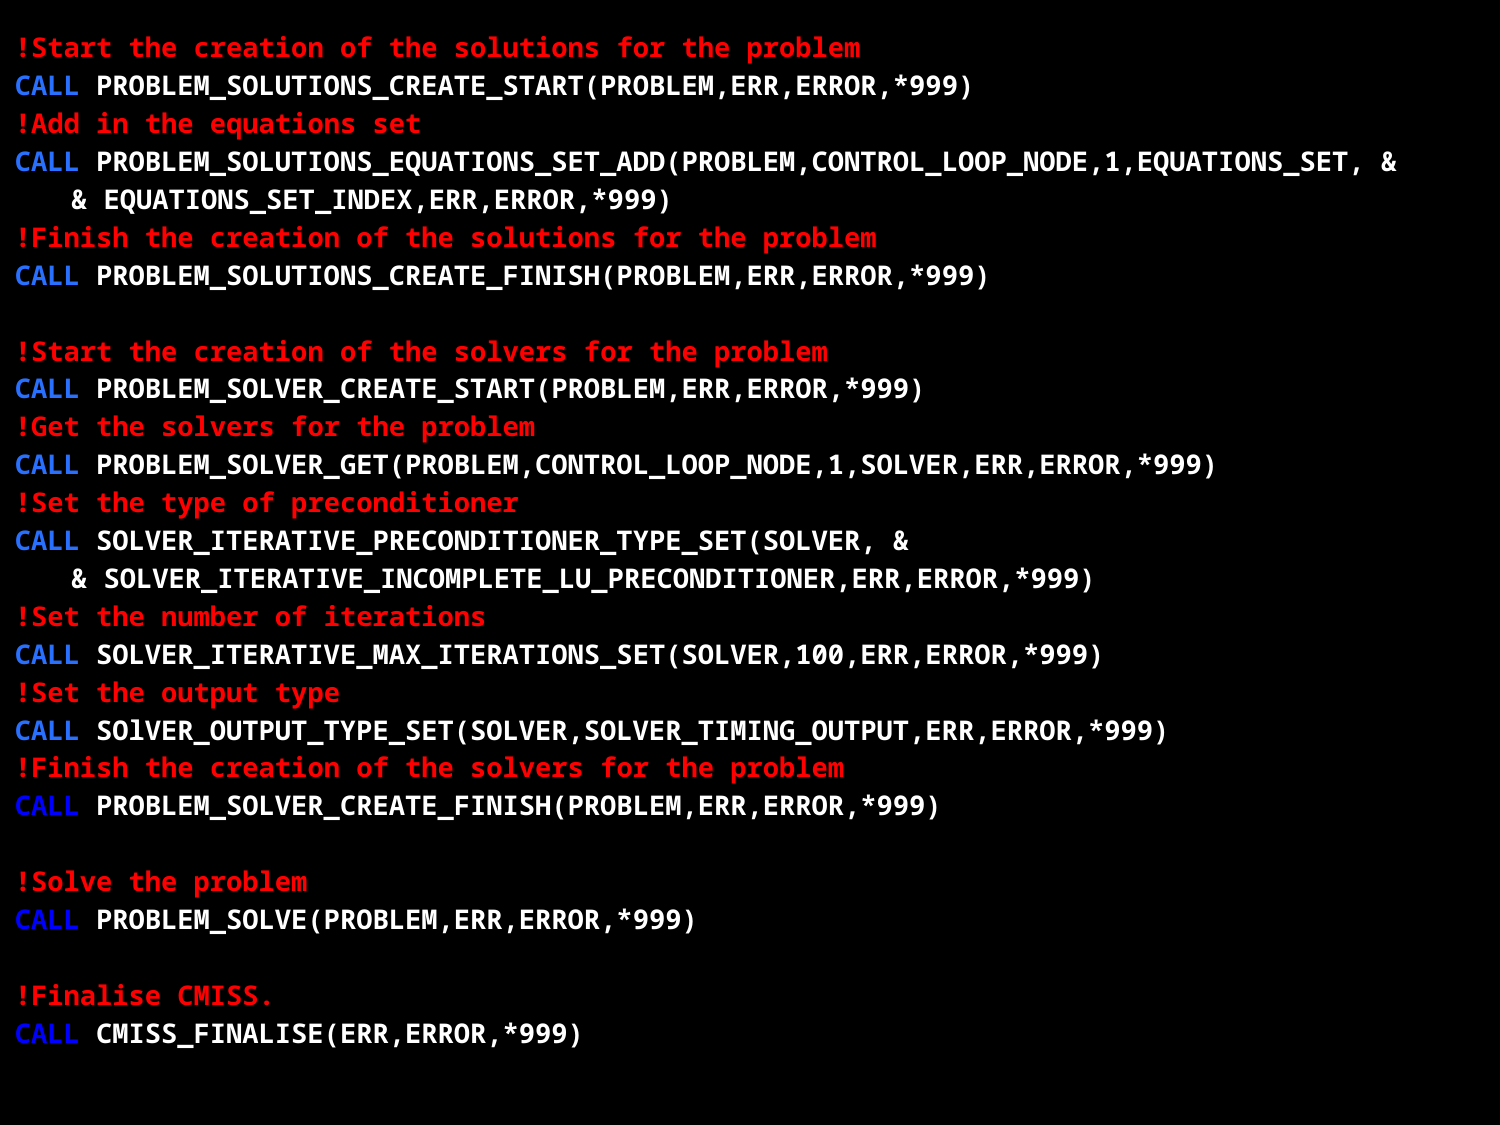

!Start the creation of the solutions for the problem
CALL PROBLEM_SOLUTIONS_CREATE_START(PROBLEM,ERR,ERROR,*999)
!Add in the equations set
CALL PROBLEM_SOLUTIONS_EQUATIONS_SET_ADD(PROBLEM,CONTROL_LOOP_NODE,1,EQUATIONS_SET, &
	& EQUATIONS_SET_INDEX,ERR,ERROR,*999)
!Finish the creation of the solutions for the problem
CALL PROBLEM_SOLUTIONS_CREATE_FINISH(PROBLEM,ERR,ERROR,*999)

!Start the creation of the solvers for the problem
CALL PROBLEM_SOLVER_CREATE_START(PROBLEM,ERR,ERROR,*999)
!Get the solvers for the problem
CALL PROBLEM_SOLVER_GET(PROBLEM,CONTROL_LOOP_NODE,1,SOLVER,ERR,ERROR,*999)
!Set the type of preconditioner
CALL SOLVER_ITERATIVE_PRECONDITIONER_TYPE_SET(SOLVER, &
	& SOLVER_ITERATIVE_INCOMPLETE_LU_PRECONDITIONER,ERR,ERROR,*999)
!Set the number of iterations
CALL SOLVER_ITERATIVE_MAX_ITERATIONS_SET(SOLVER,100,ERR,ERROR,*999)
!Set the output type
CALL SOlVER_OUTPUT_TYPE_SET(SOLVER,SOLVER_TIMING_OUTPUT,ERR,ERROR,*999)
!Finish the creation of the solvers for the problem
CALL PROBLEM_SOLVER_CREATE_FINISH(PROBLEM,ERR,ERROR,*999)

!Solve the problem
CALL PROBLEM_SOLVE(PROBLEM,ERR,ERROR,*999)

!Finalise CMISS.
CALL CMISS_FINALISE(ERR,ERROR,*999)